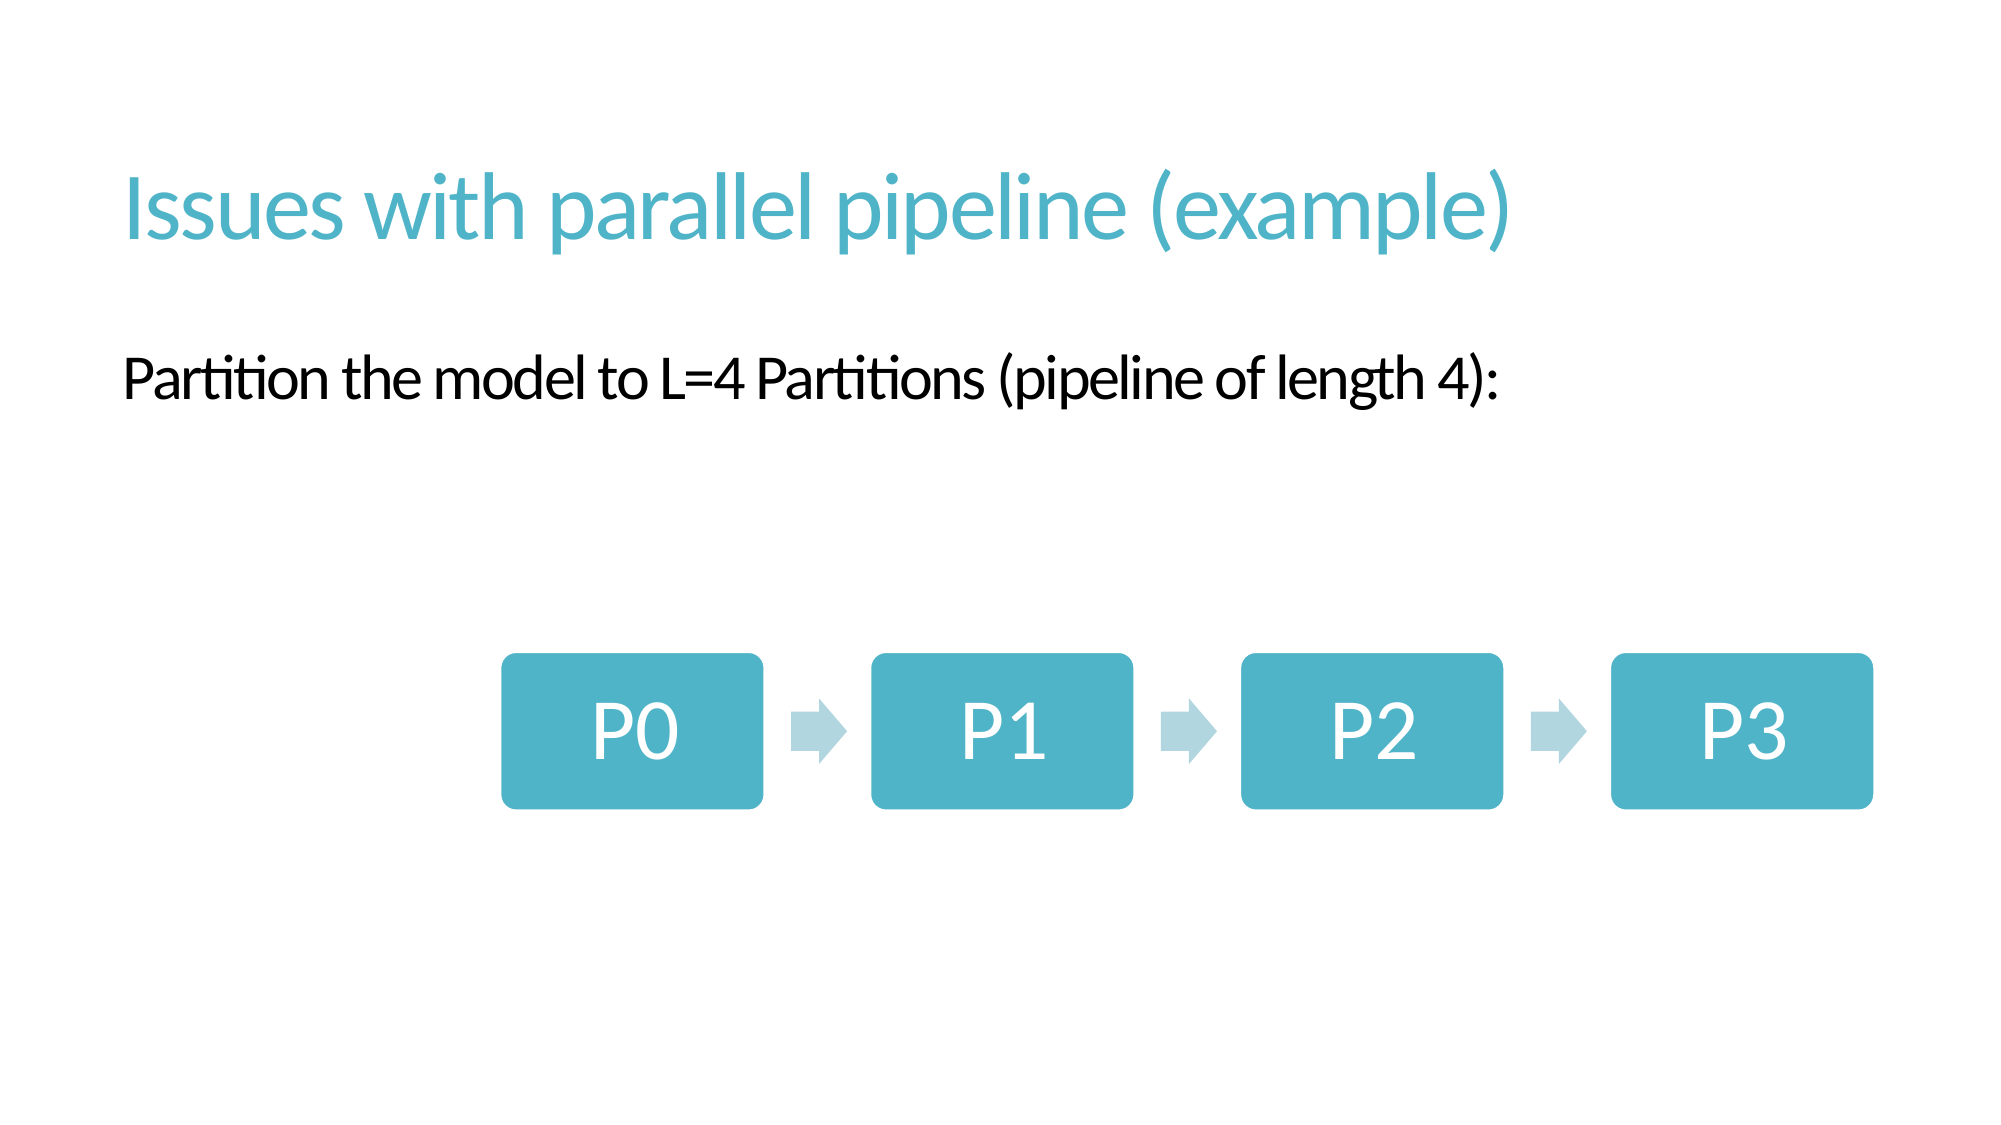

# Issues with parallel pipeline (example) Partition the model to L=4 Partitions (pipeline of length 4):
P0

P1

P2

P3